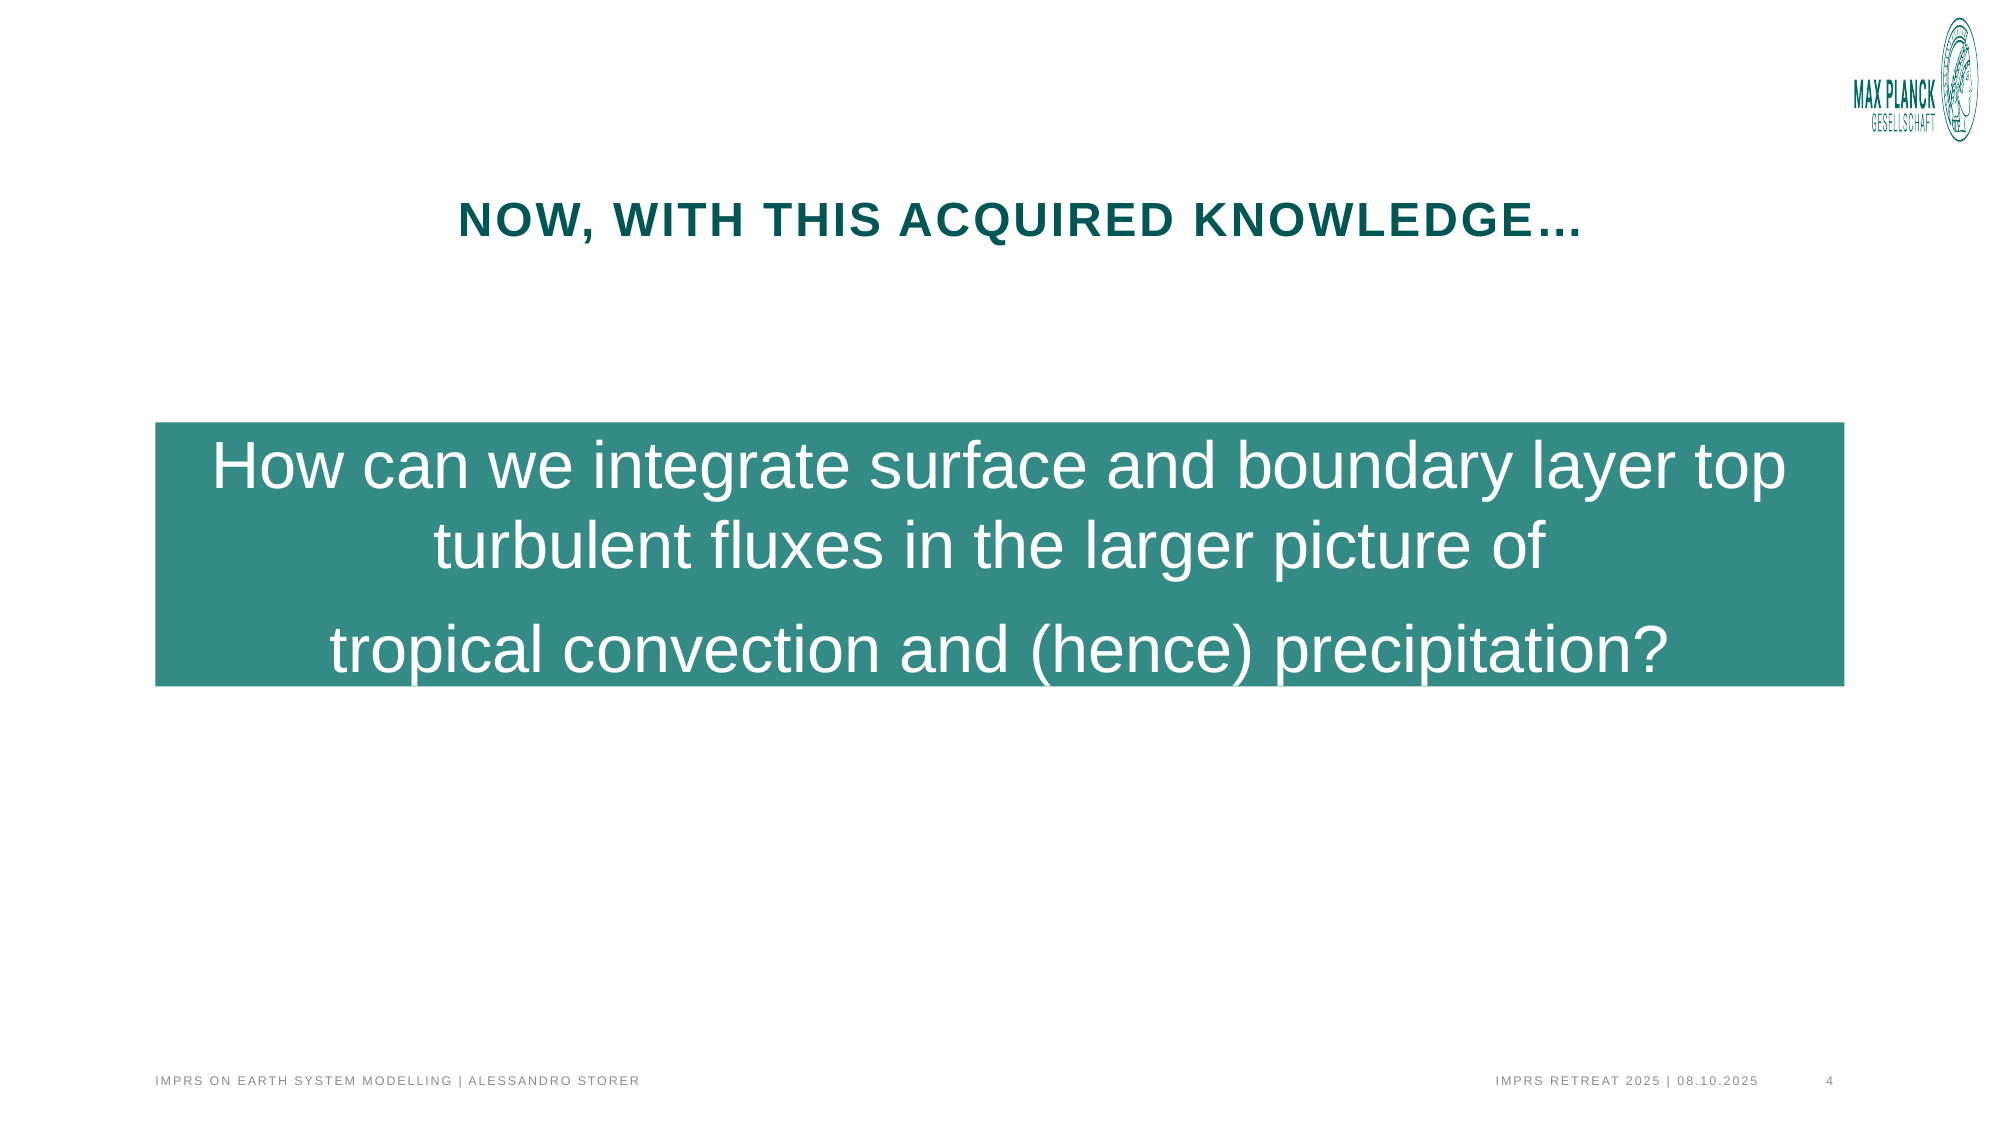

# Now, with this acquired knowledge…
How can we integrate surface and boundary layer top turbulent fluxes in the larger picture of
tropical convection and (hence) precipitation?
IMPRS on Earth System Modelling | ALESSANDRO STORER	IMPRS retreat 2025 | 08.10.2025	4